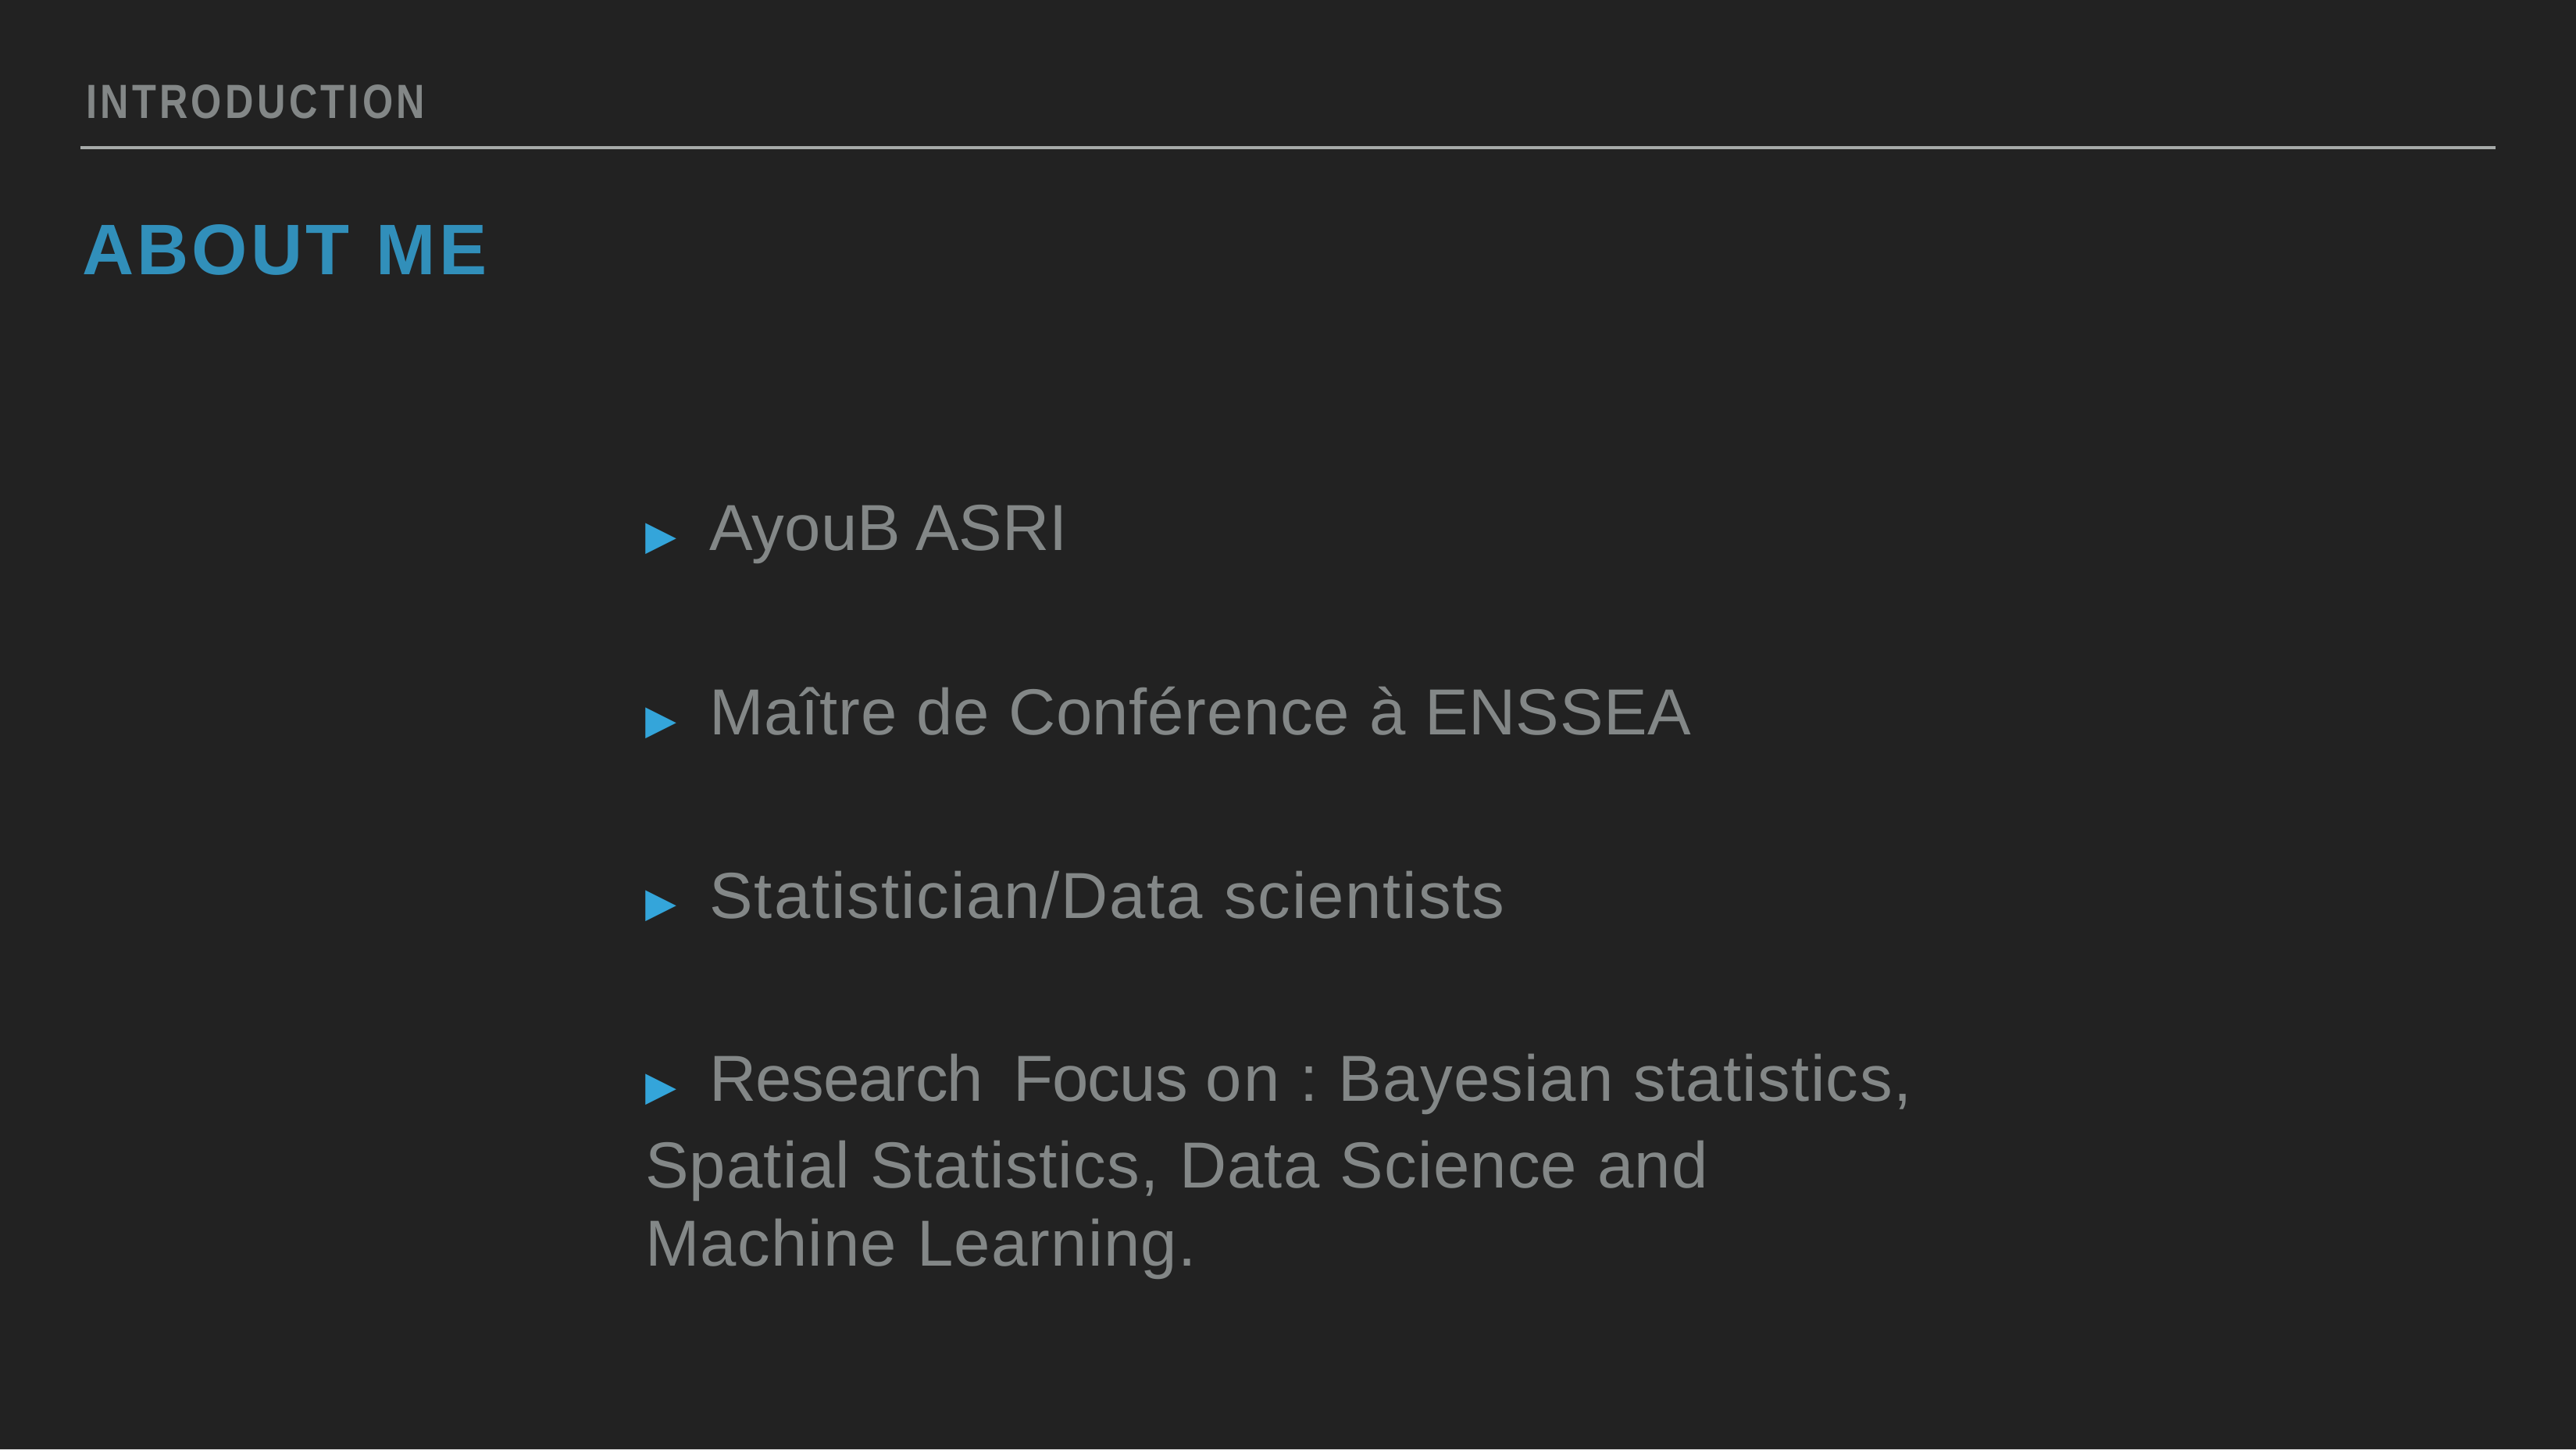

INTRODUCTION

ABOUT ME
▸	AyouB ASRI
▸	Maître de Conférence à ENSSEA
▸	Statistician/Data scientists
▸	Research Focus on : Bayesian statistics, Spatial Statistics, Data Science and Machine Learning.